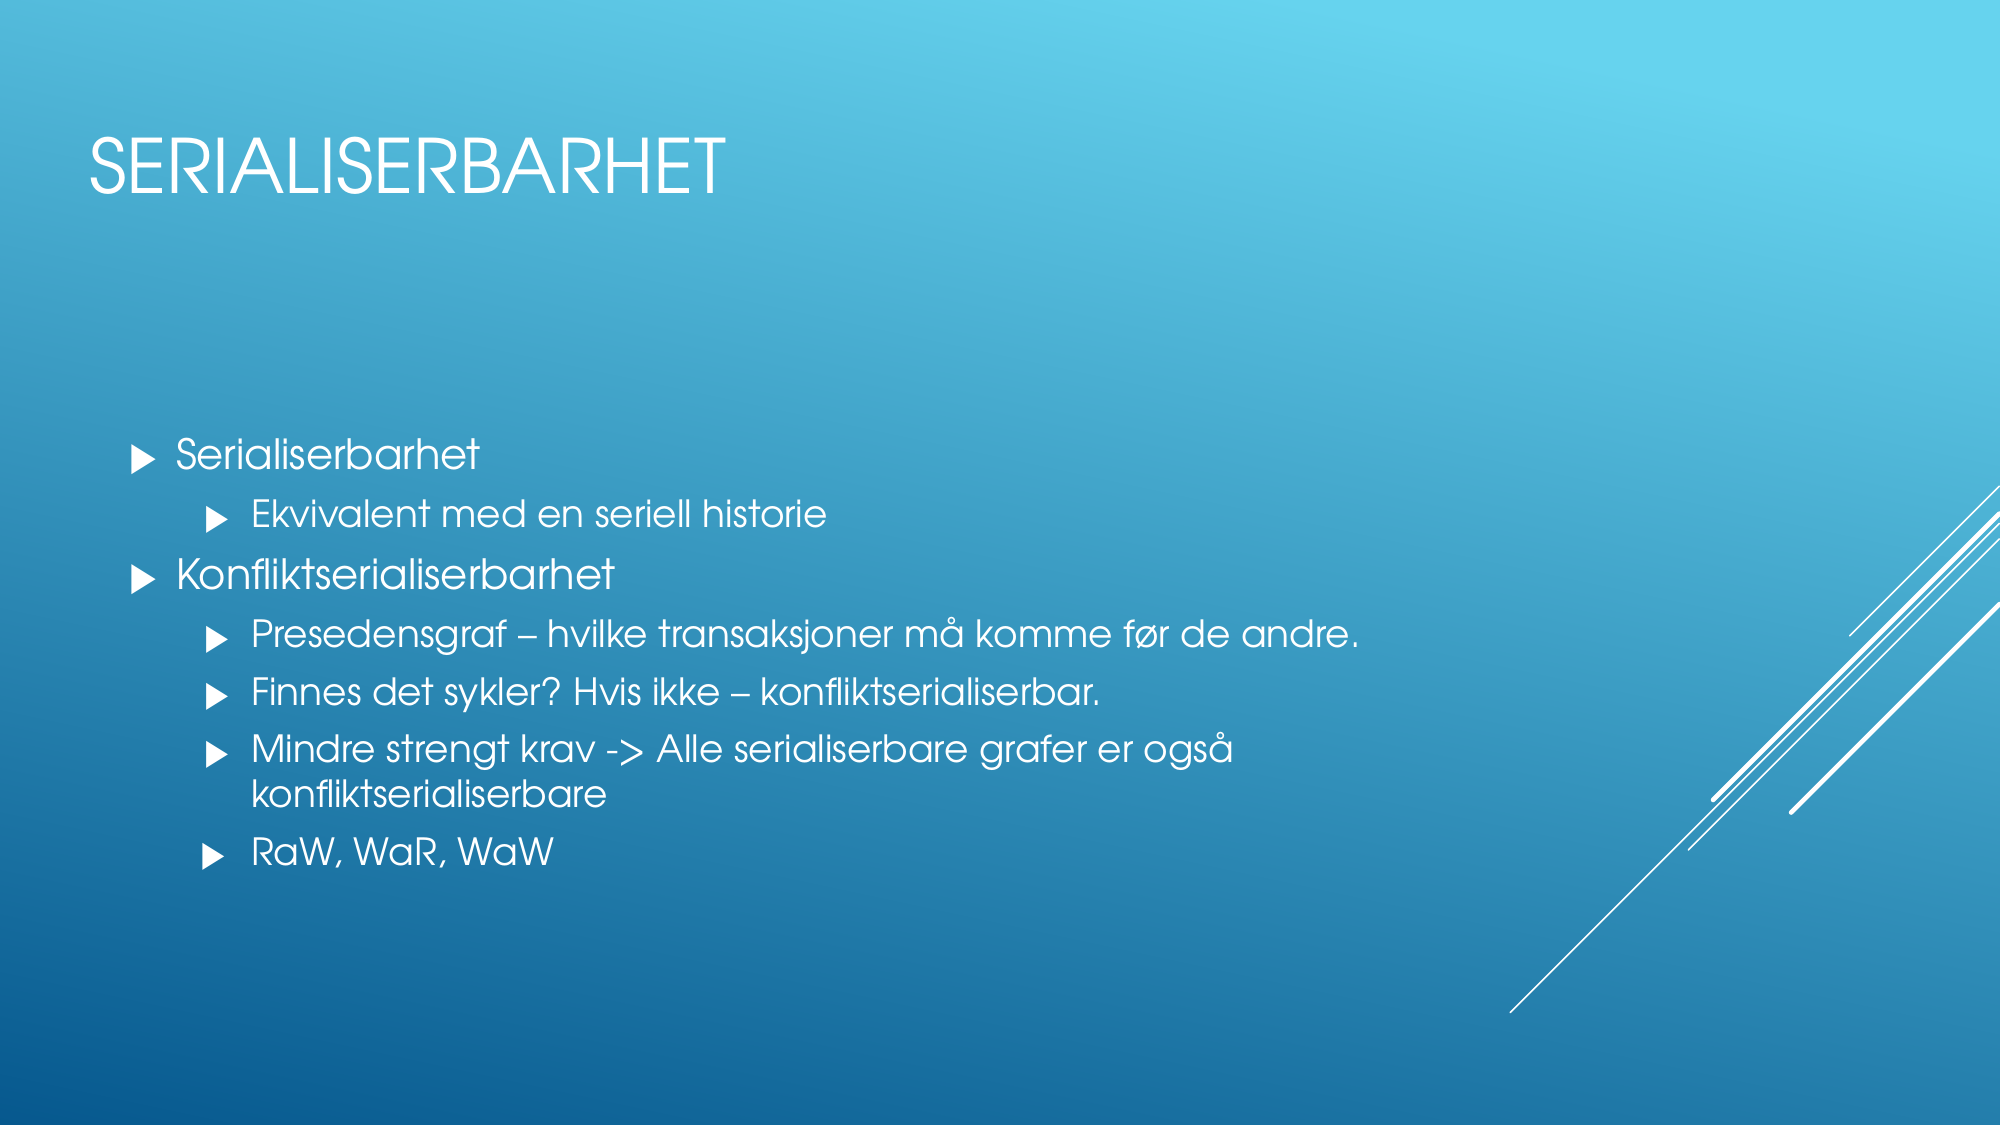

# SERIALISERBARHET
Serialiserbarhet
Ekvivalent med en seriell historie
Konfliktserialiserbarhet
Presedensgraf – hvilke transaksjoner må komme før de andre.
Finnes det sykler? Hvis ikke – konfliktserialiserbar.
Mindre strengt krav -> Alle serialiserbare grafer er også konfliktserialiserbare
RaW, WaR, WaW